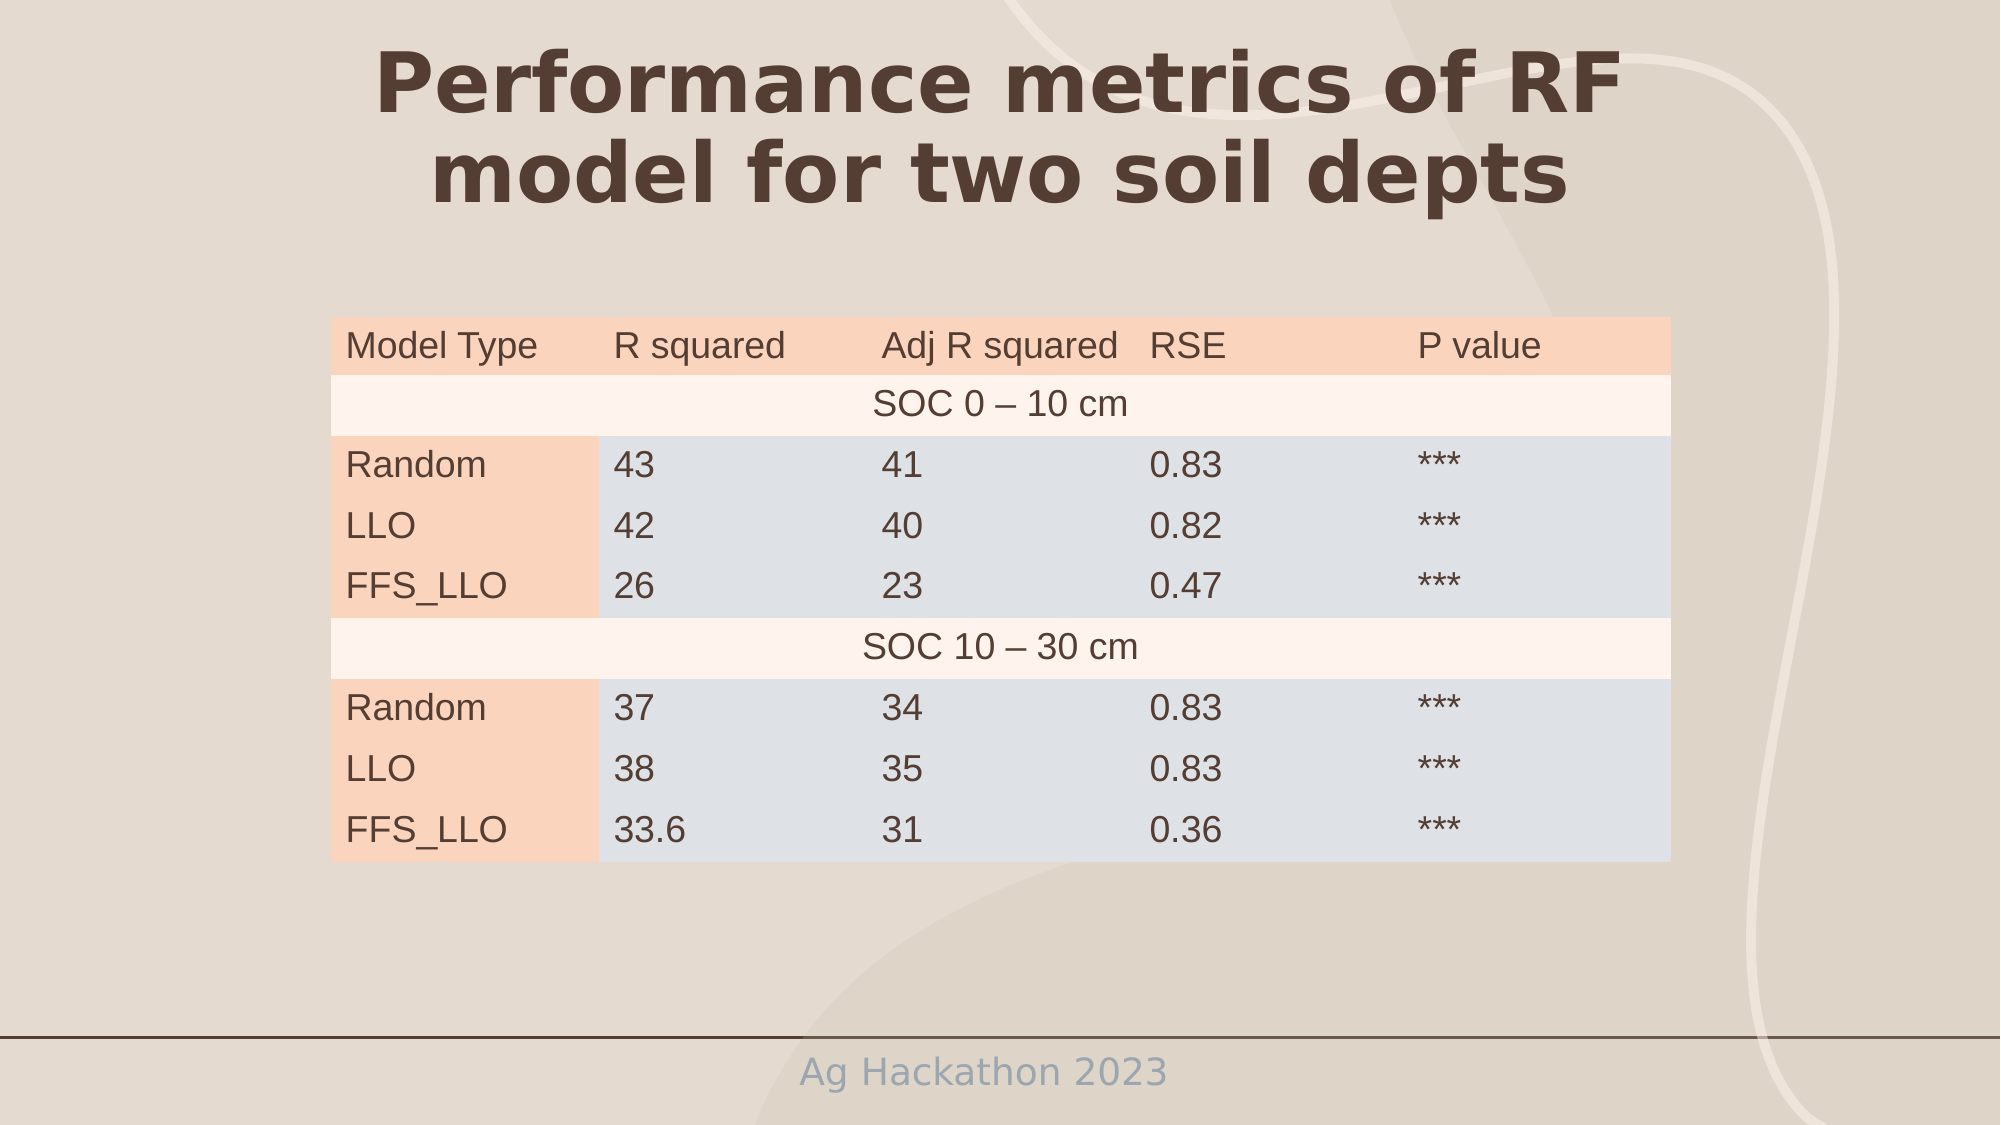

# Performance metrics of RF model for two soil depts
| Model Type | R squared | Adj R squared | RSE | P value |
| --- | --- | --- | --- | --- |
| SOC 0 – 10 cm |  |  |  |  |
| Random | 43 | 41 | 0.83 | \*\*\* |
| LLO | 42 | 40 | 0.82 | \*\*\* |
| FFS\_LLO | 26 | 23 | 0.47 | \*\*\* |
| SOC 10 – 30 cm |  |  |  |  |
| Random | 37 | 34 | 0.83 | \*\*\* |
| LLO | 38 | 35 | 0.83 | \*\*\* |
| FFS\_LLO | 33.6 | 31 | 0.36 | \*\*\* |